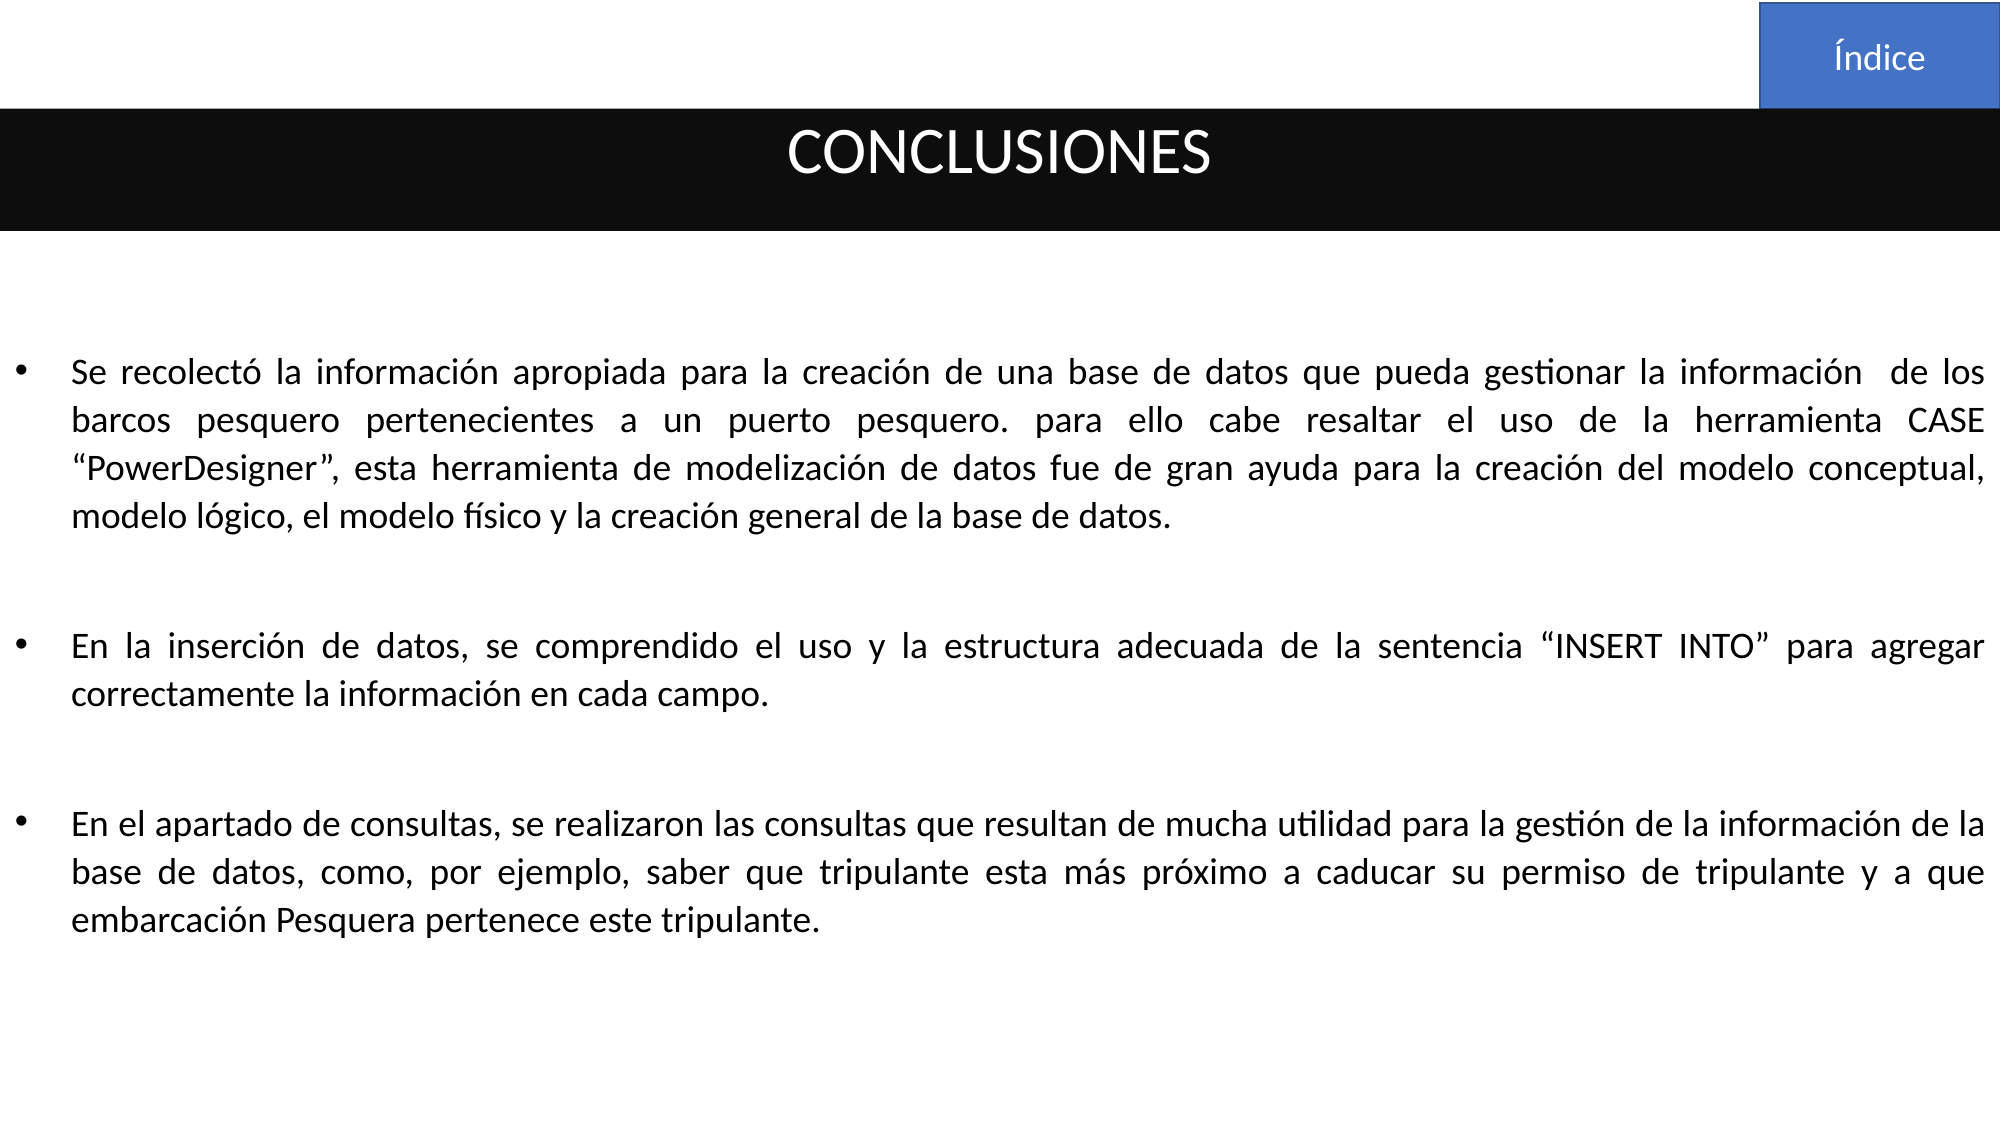

Índice
CONCLUSIONES
Se recolectó la información apropiada para la creación de una base de datos que pueda gestionar la información  de los barcos pesquero pertenecientes a un puerto pesquero. para ello cabe resaltar el uso de la herramienta CASE “PowerDesigner”, esta herramienta de modelización de datos fue de gran ayuda para la creación del modelo conceptual, modelo lógico, el modelo físico y la creación general de la base de datos.

En la inserción de datos, se comprendido el uso y la estructura adecuada de la sentencia “INSERT INTO” para agregar correctamente la información en cada campo.

En el apartado de consultas, se realizaron las consultas que resultan de mucha utilidad para la gestión de la información de la base de datos, como, por ejemplo, saber que tripulante esta más próximo a caducar su permiso de tripulante y a que embarcación Pesquera pertenece este tripulante.